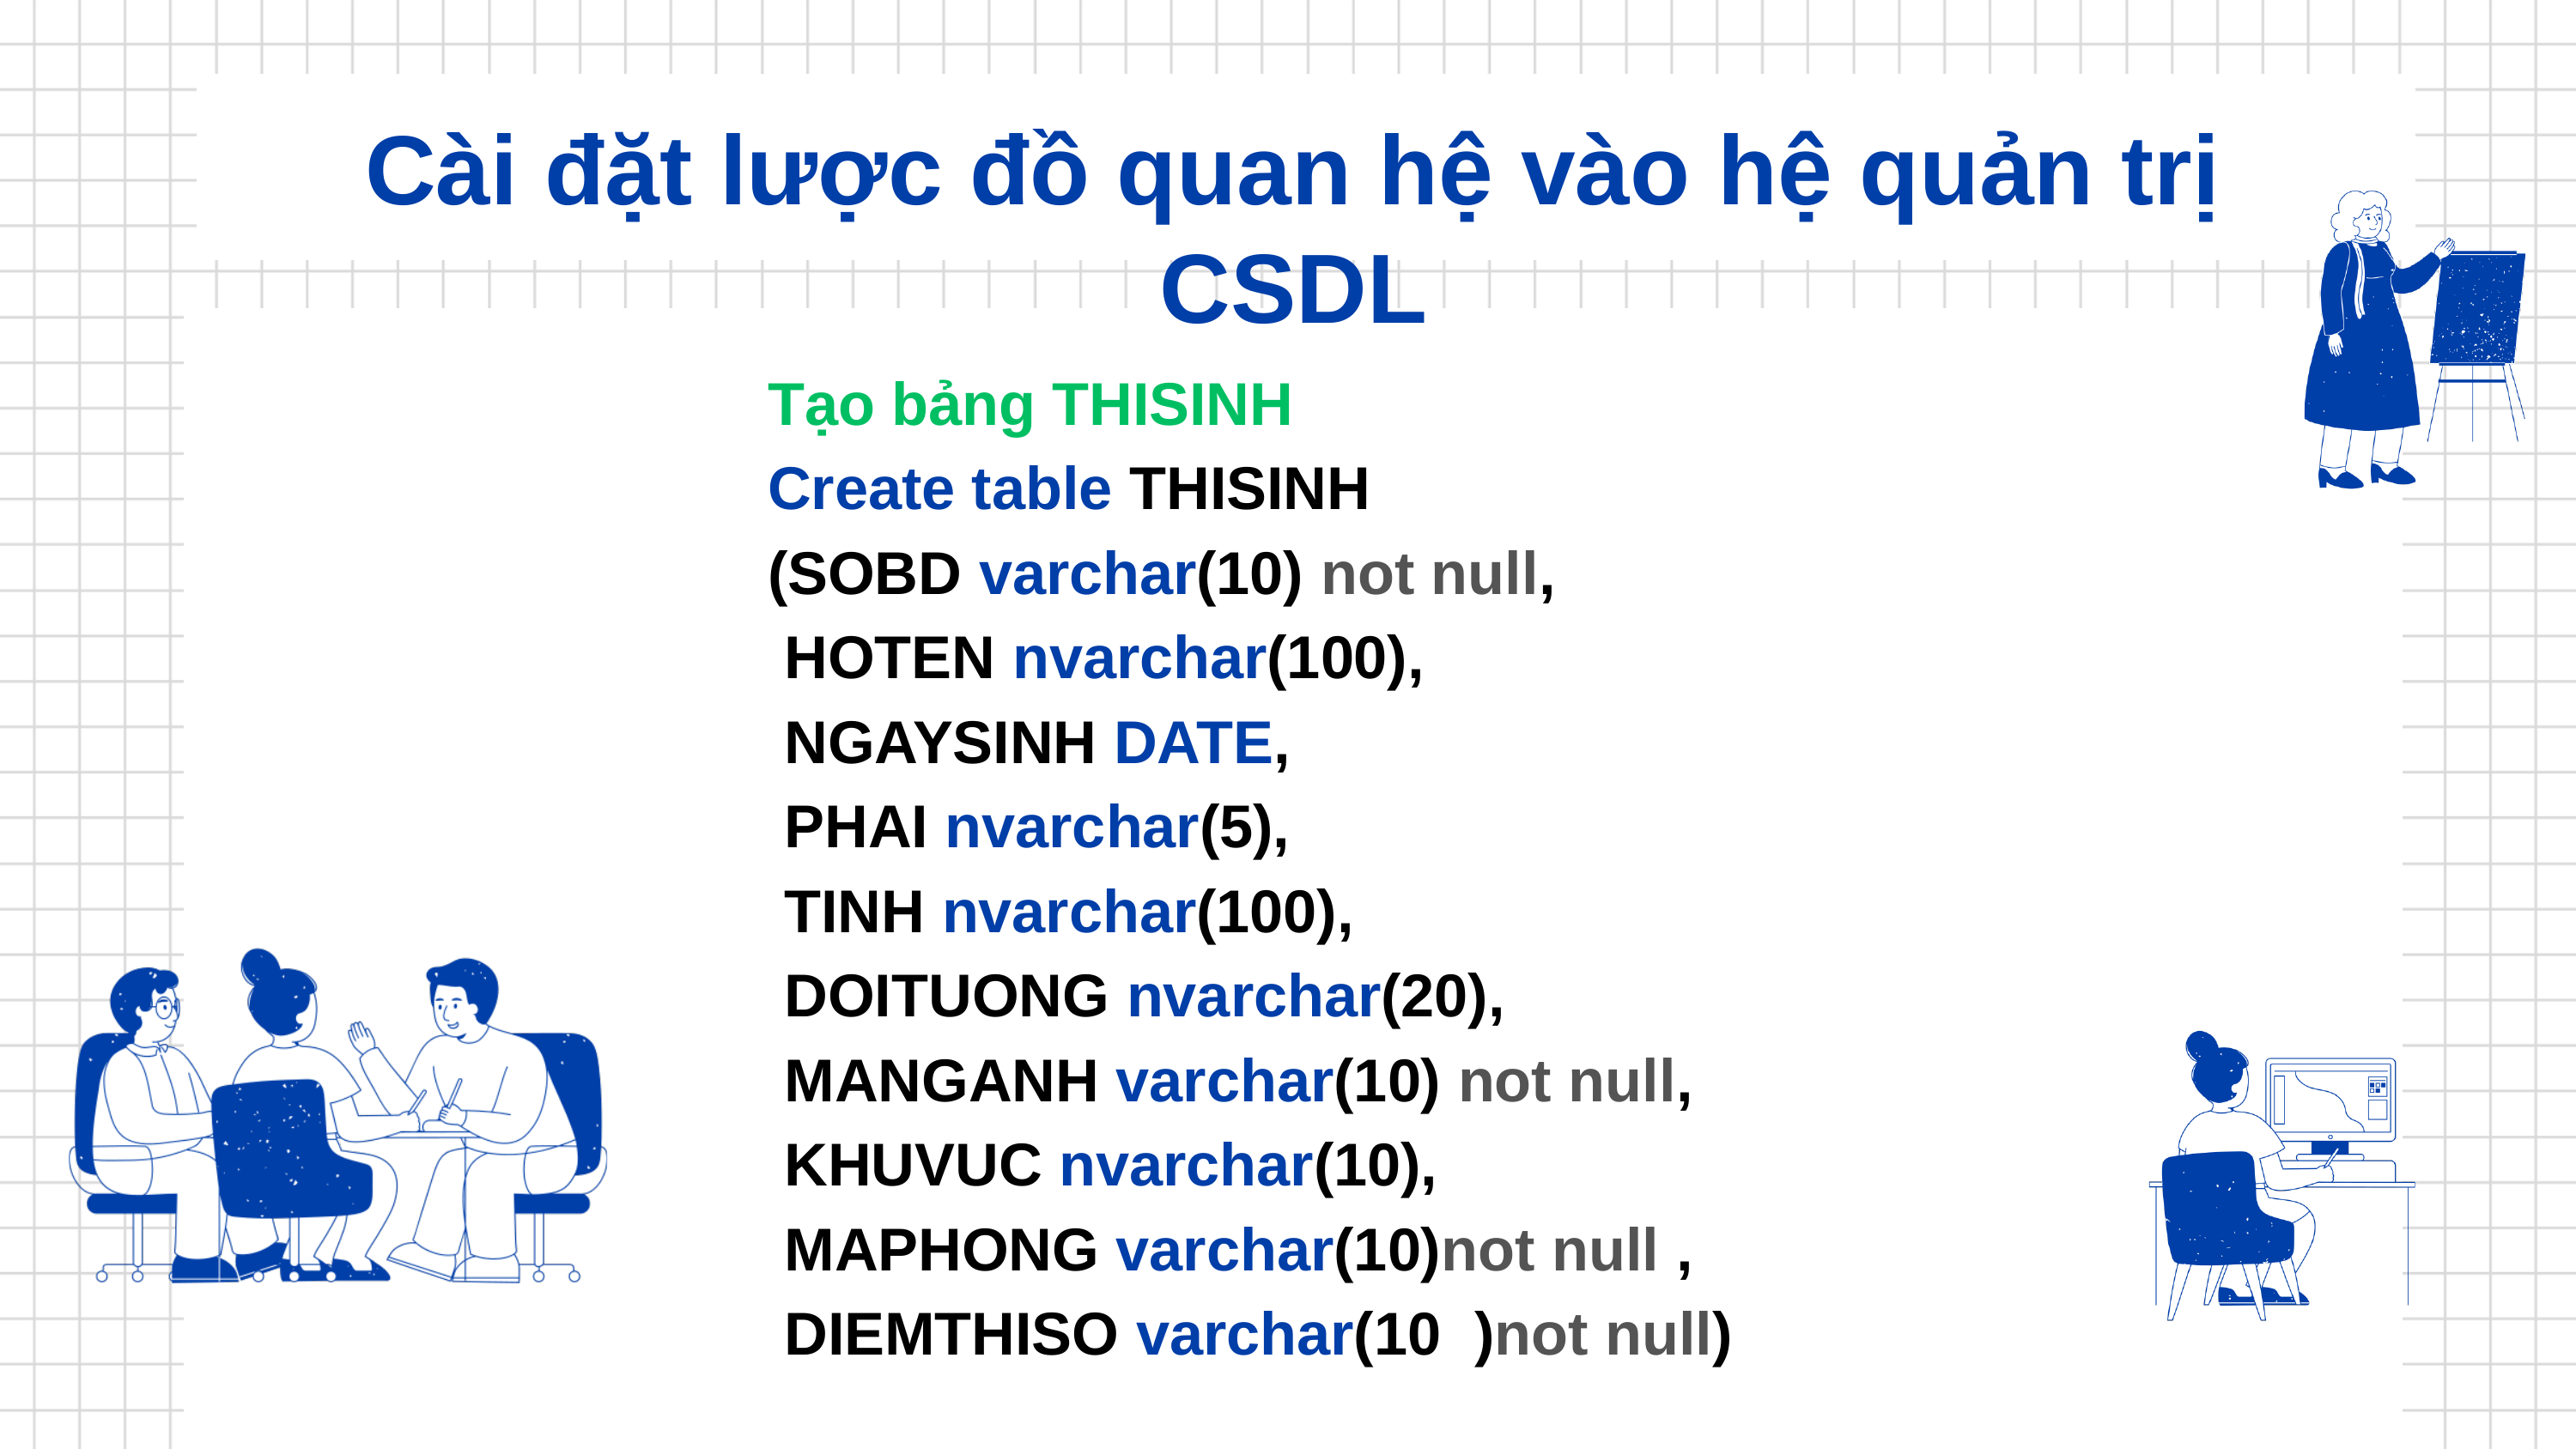

Cài đặt lược đồ quan hệ vào hệ quản trị CSDL

Tạo bảng THISINH
Create table THISINH
(SOBD varchar(10) not null,
 HOTEN nvarchar(100),
 NGAYSINH DATE,
 PHAI nvarchar(5),
 TINH nvarchar(100),
 DOITUONG nvarchar(20),
 MANGANH varchar(10) not null,
 KHUVUC nvarchar(10),
 MAPHONG varchar(10)not null ,
 DIEMTHISO varchar(10  )not null)